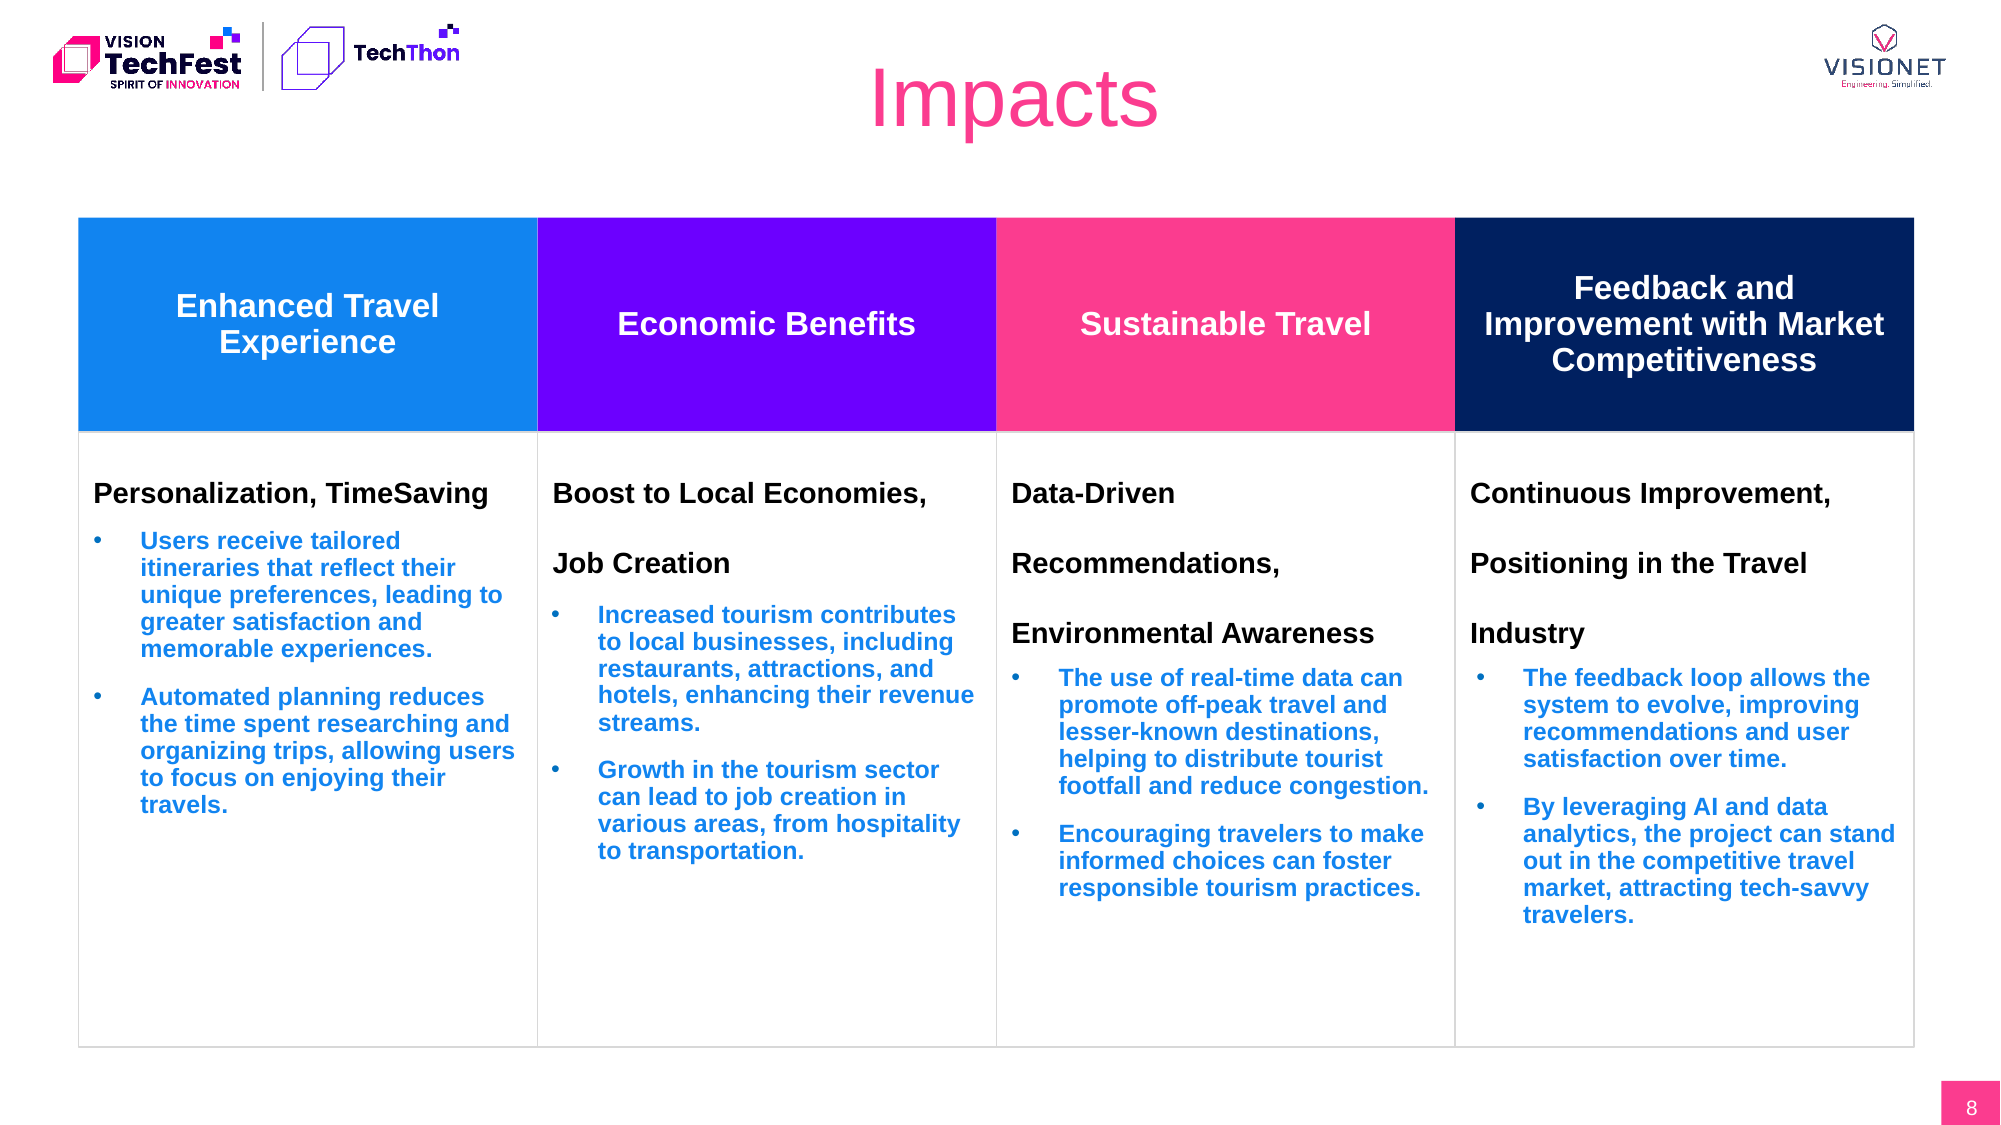

Impacts
Enhanced Travel Experience
Economic Benefits
Sustainable Travel
Feedback and Improvement with Market Competitiveness
Personalization, TimeSaving
Boost to Local Economies, Job Creation
Data-Driven Recommendations, Environmental Awareness
Continuous Improvement, Positioning in the Travel Industry
Users receive tailored itineraries that reflect their unique preferences, leading to greater satisfaction and memorable experiences.
Automated planning reduces the time spent researching and organizing trips, allowing users to focus on enjoying their travels.
Increased tourism contributes to local businesses, including restaurants, attractions, and hotels, enhancing their revenue streams.
Growth in the tourism sector can lead to job creation in various areas, from hospitality to transportation.
The use of real-time data can promote off-peak travel and lesser-known destinations, helping to distribute tourist footfall and reduce congestion.
Encouraging travelers to make informed choices can foster responsible tourism practices.
The feedback loop allows the system to evolve, improving recommendations and user satisfaction over time.
By leveraging AI and data analytics, the project can stand out in the competitive travel market, attracting tech-savvy travelers.